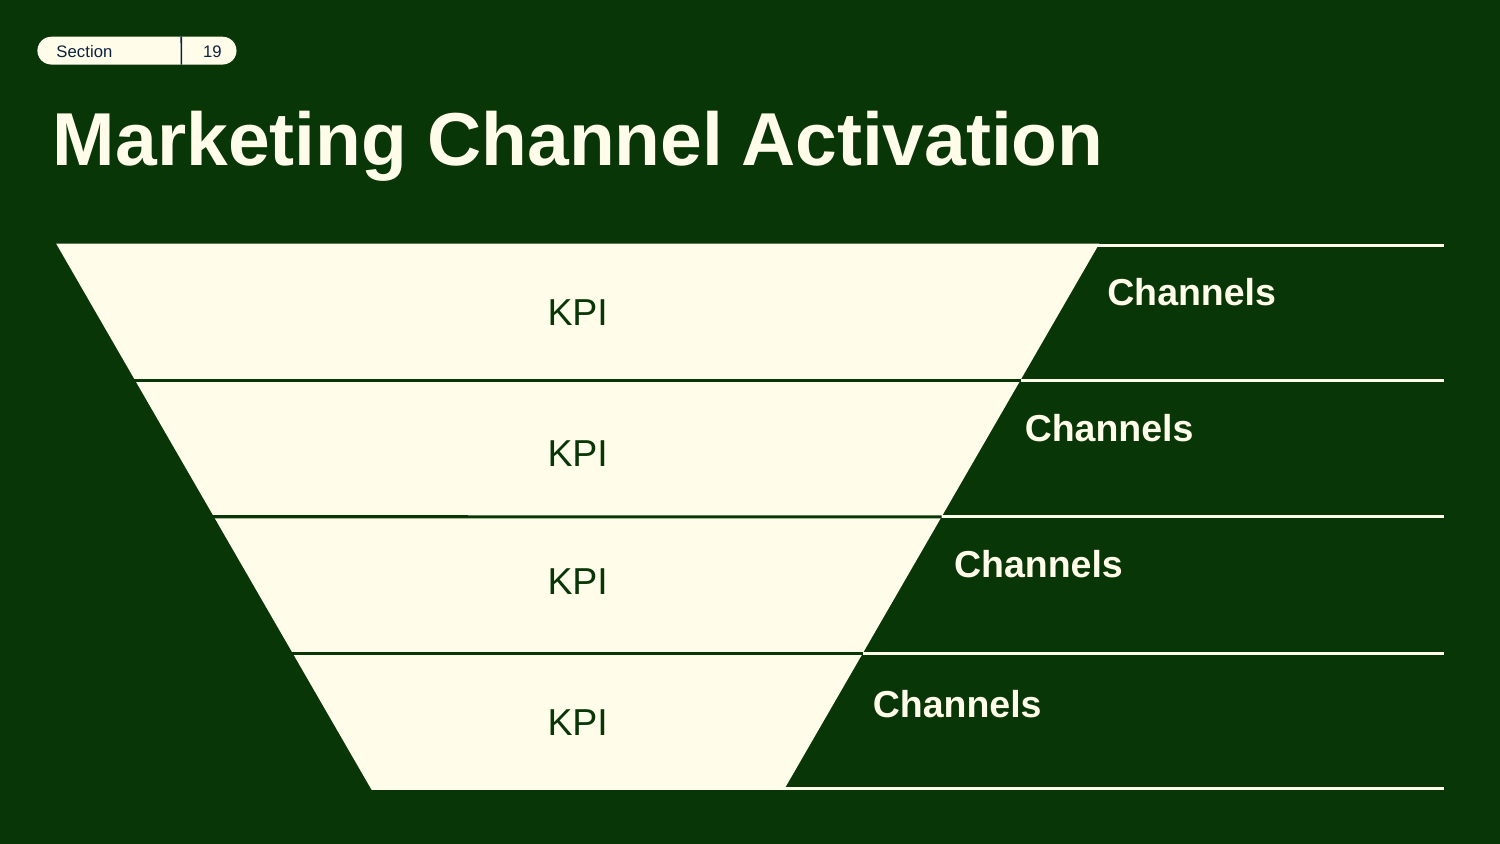

19
Section
12
Section
# Marketing Channel Activation
KPI
Channels
KPI
Channels
KPI
Channels
KPI
Channels